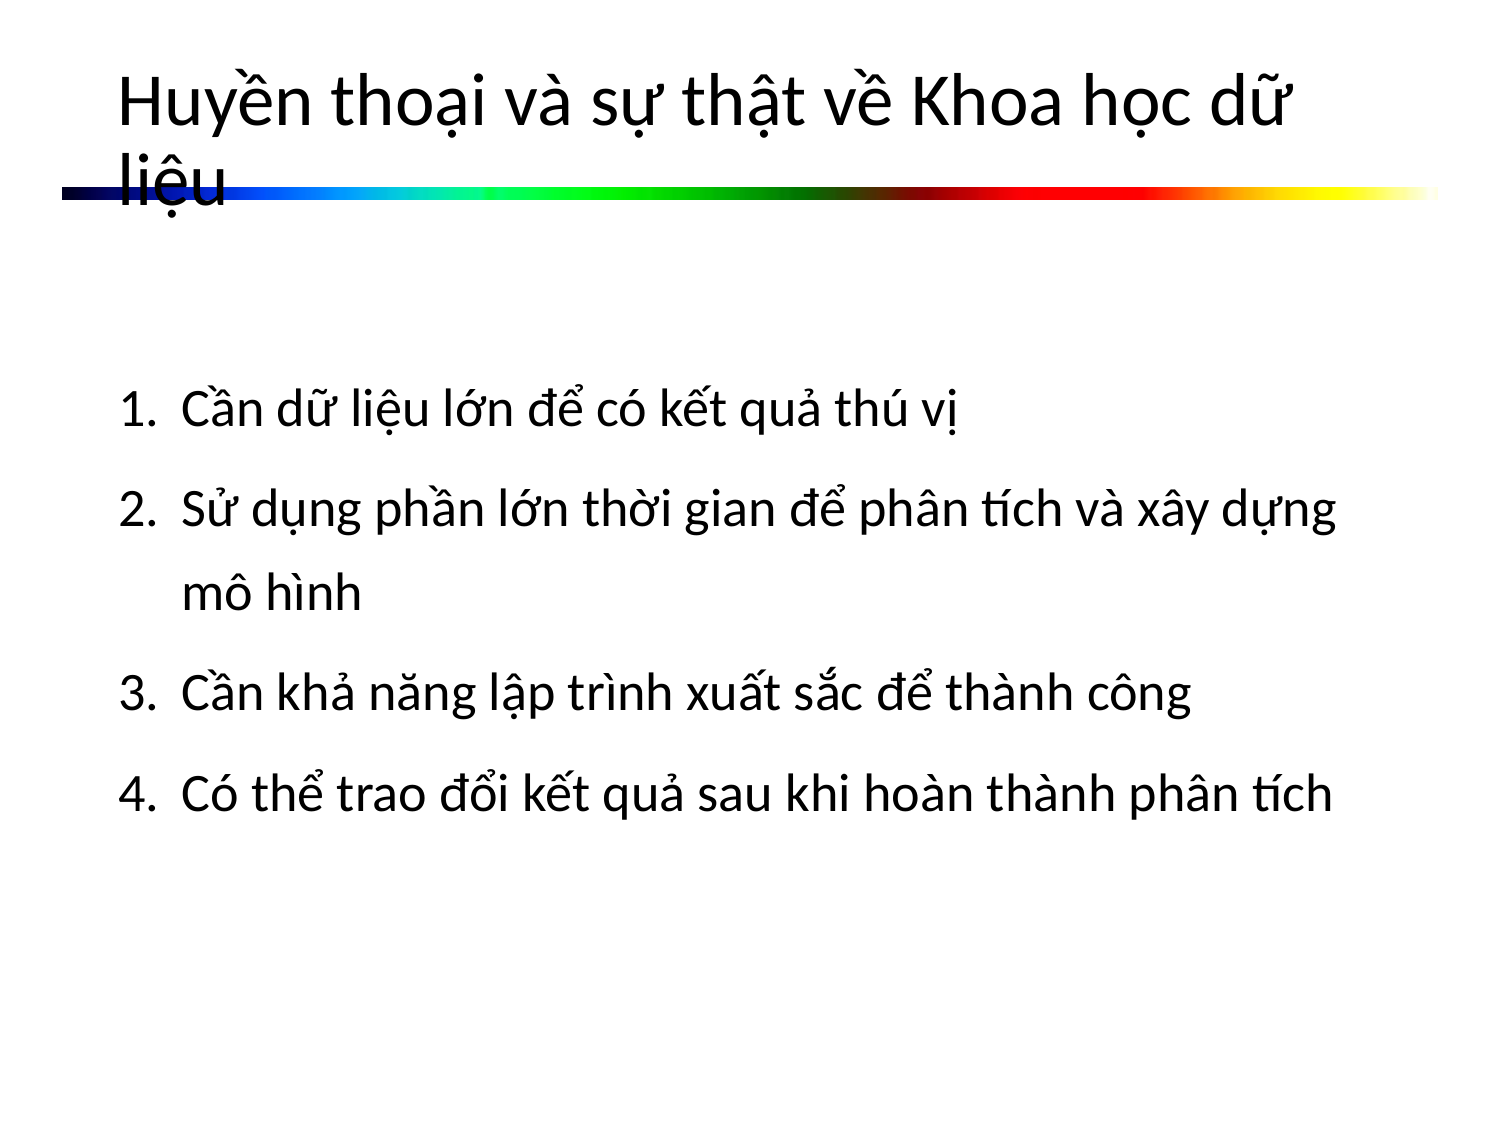

Huyền thoại và sự thật về Khoa học dữ liệu
Cần dữ liệu lớn để có kết quả thú vị
Sử dụng phần lớn thời gian để phân tích và xây dựng mô hình
Cần khả năng lập trình xuất sắc để thành công
Có thể trao đổi kết quả sau khi hoàn thành phân tích